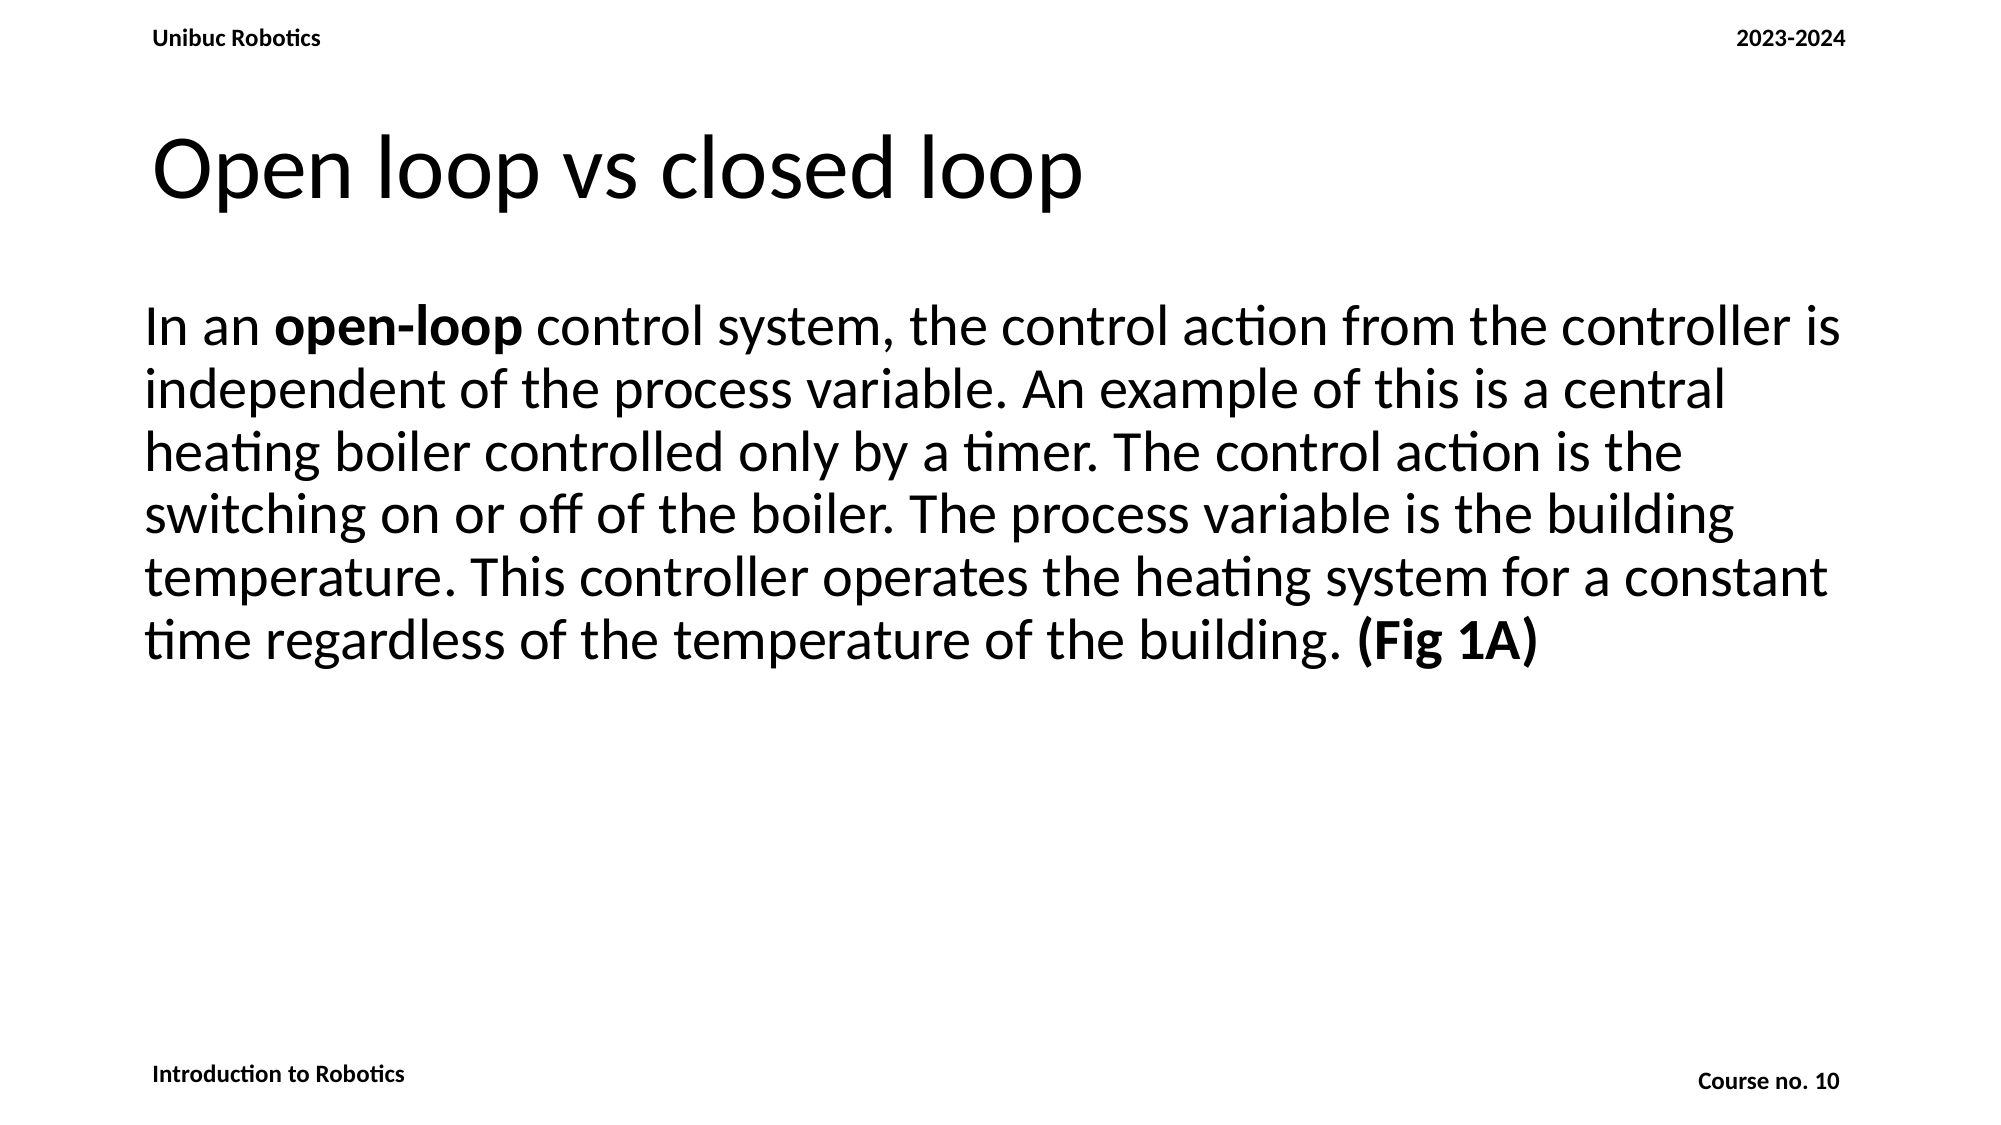

# Open loop vs closed loop
In an open-loop control system, the control action from the controller is independent of the process variable. An example of this is a central heating boiler controlled only by a timer. The control action is the switching on or off of the boiler. The process variable is the building temperature. This controller operates the heating system for a constant time regardless of the temperature of the building. (Fig 1A)